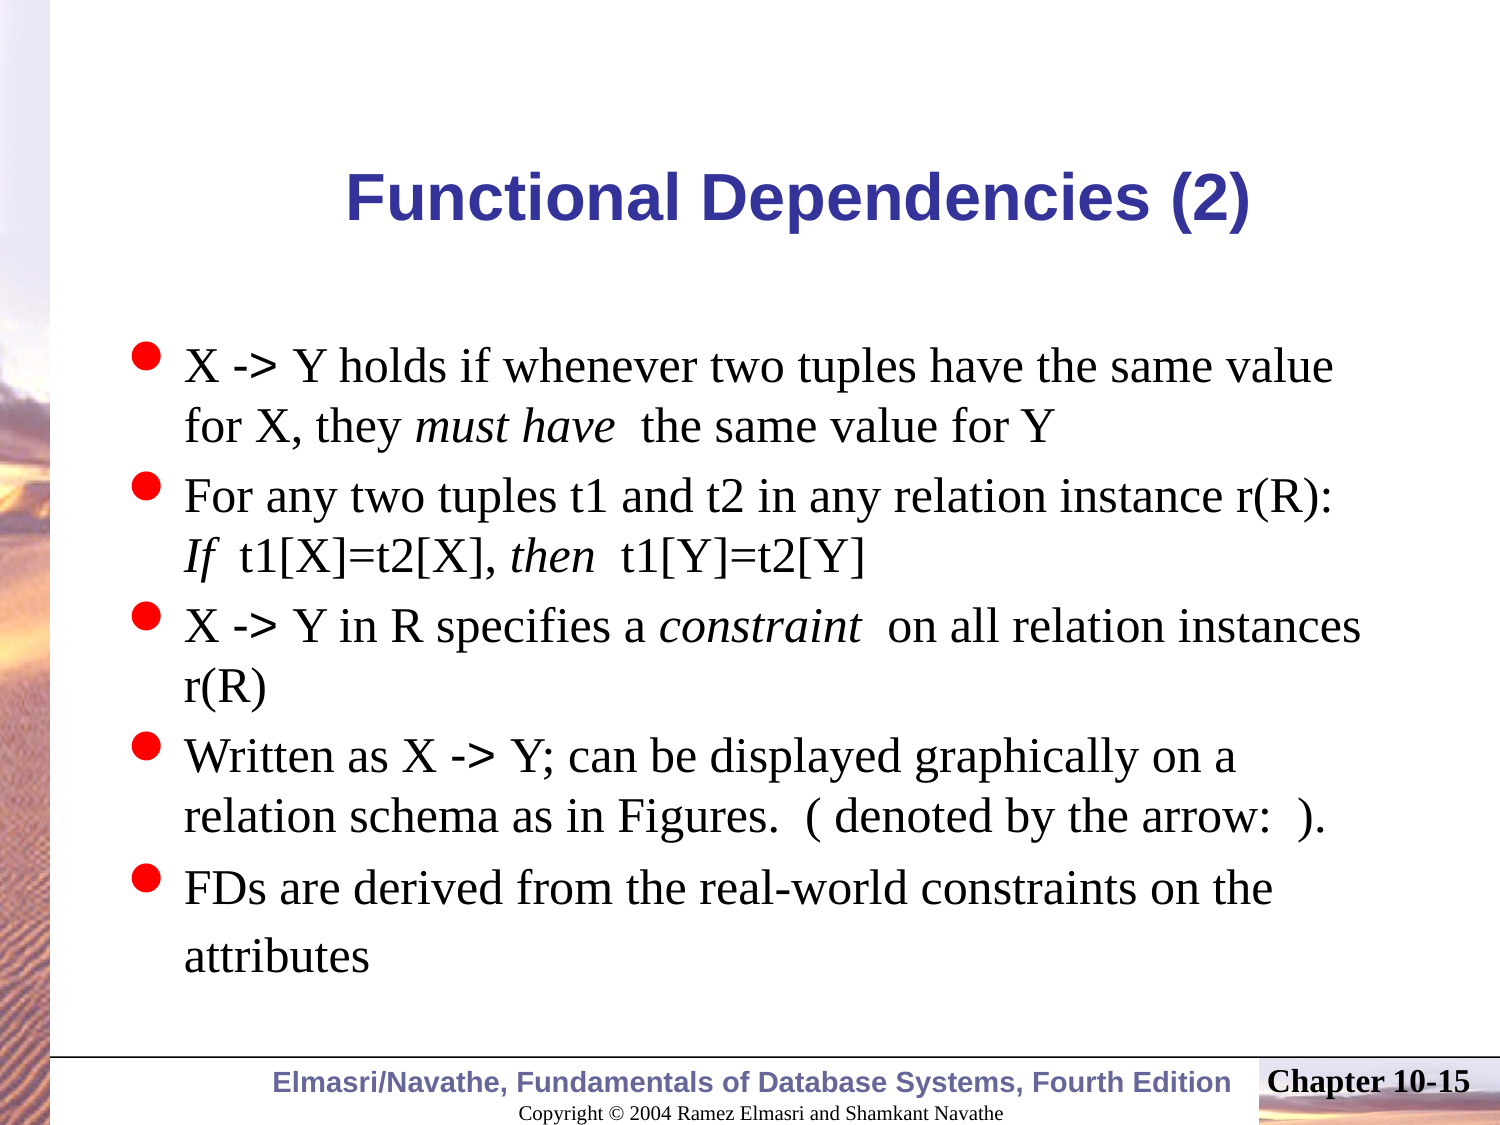

# Functional Dependencies (2)
X -> Y holds if whenever two tuples have the same value for X, they must have  the same value for Y
For any two tuples t1 and t2 in any relation instance r(R): If  t1[X]=t2[X], then  t1[Y]=t2[Y]
X -> Y in R specifies a constraint  on all relation instances r(R)
Written as X -> Y; can be displayed graphically on a relation schema as in Figures.  ( denoted by the arrow:  ).
FDs are derived from the real-world constraints on the attributes
Chapter 10-15